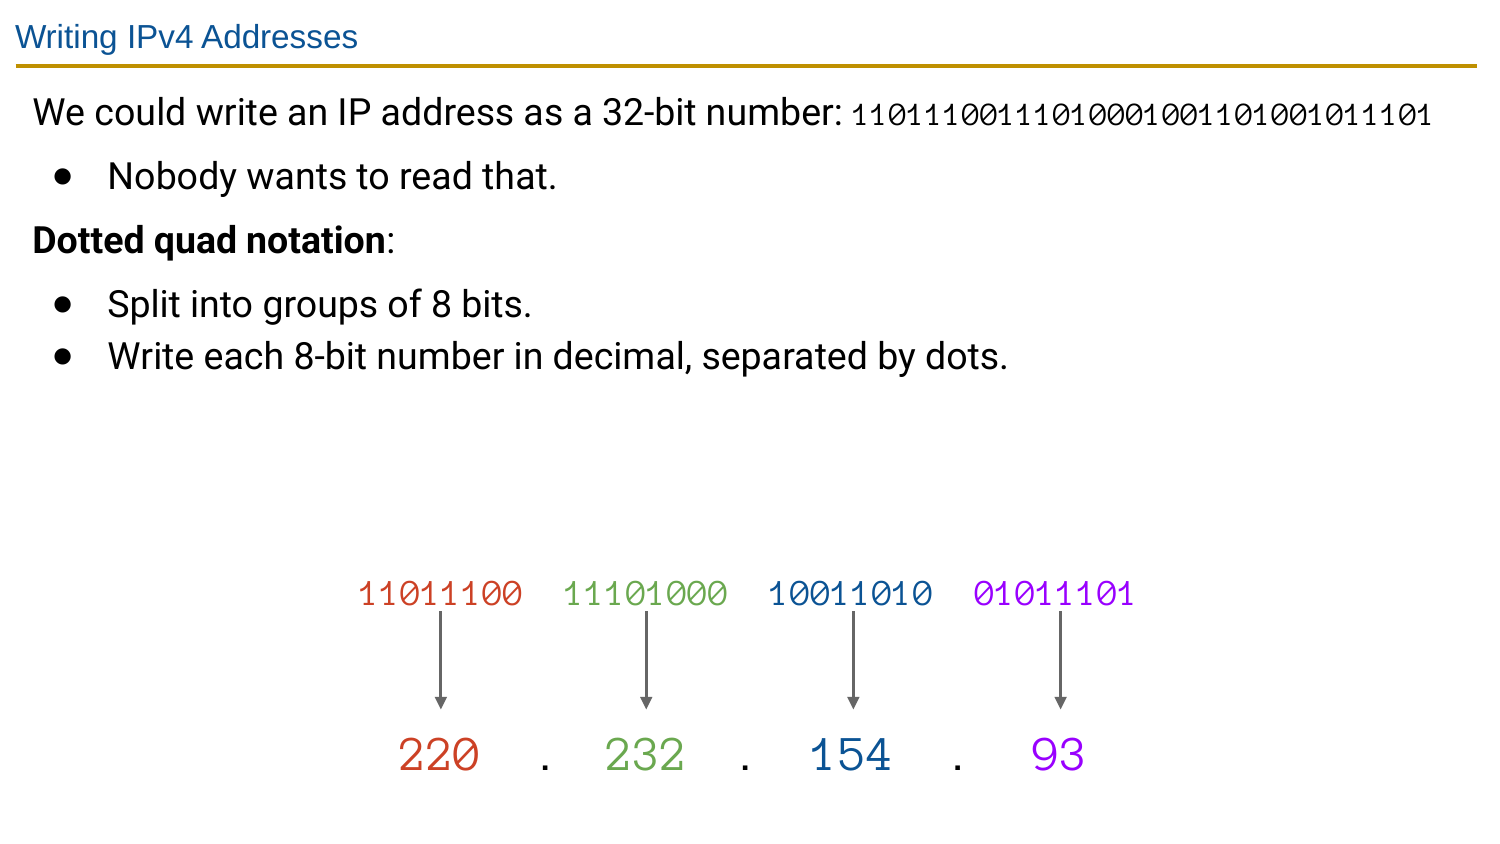

# Writing IPv4 Addresses
We could write an IP address as a 32-bit number: 11011100111010001001101001011101
Nobody wants to read that.
Dotted quad notation:
Split into groups of 8 bits.
Write each 8-bit number in decimal, separated by dots.
11011100  11101000  10011010  01011101
220
.
232
.
154
.
93